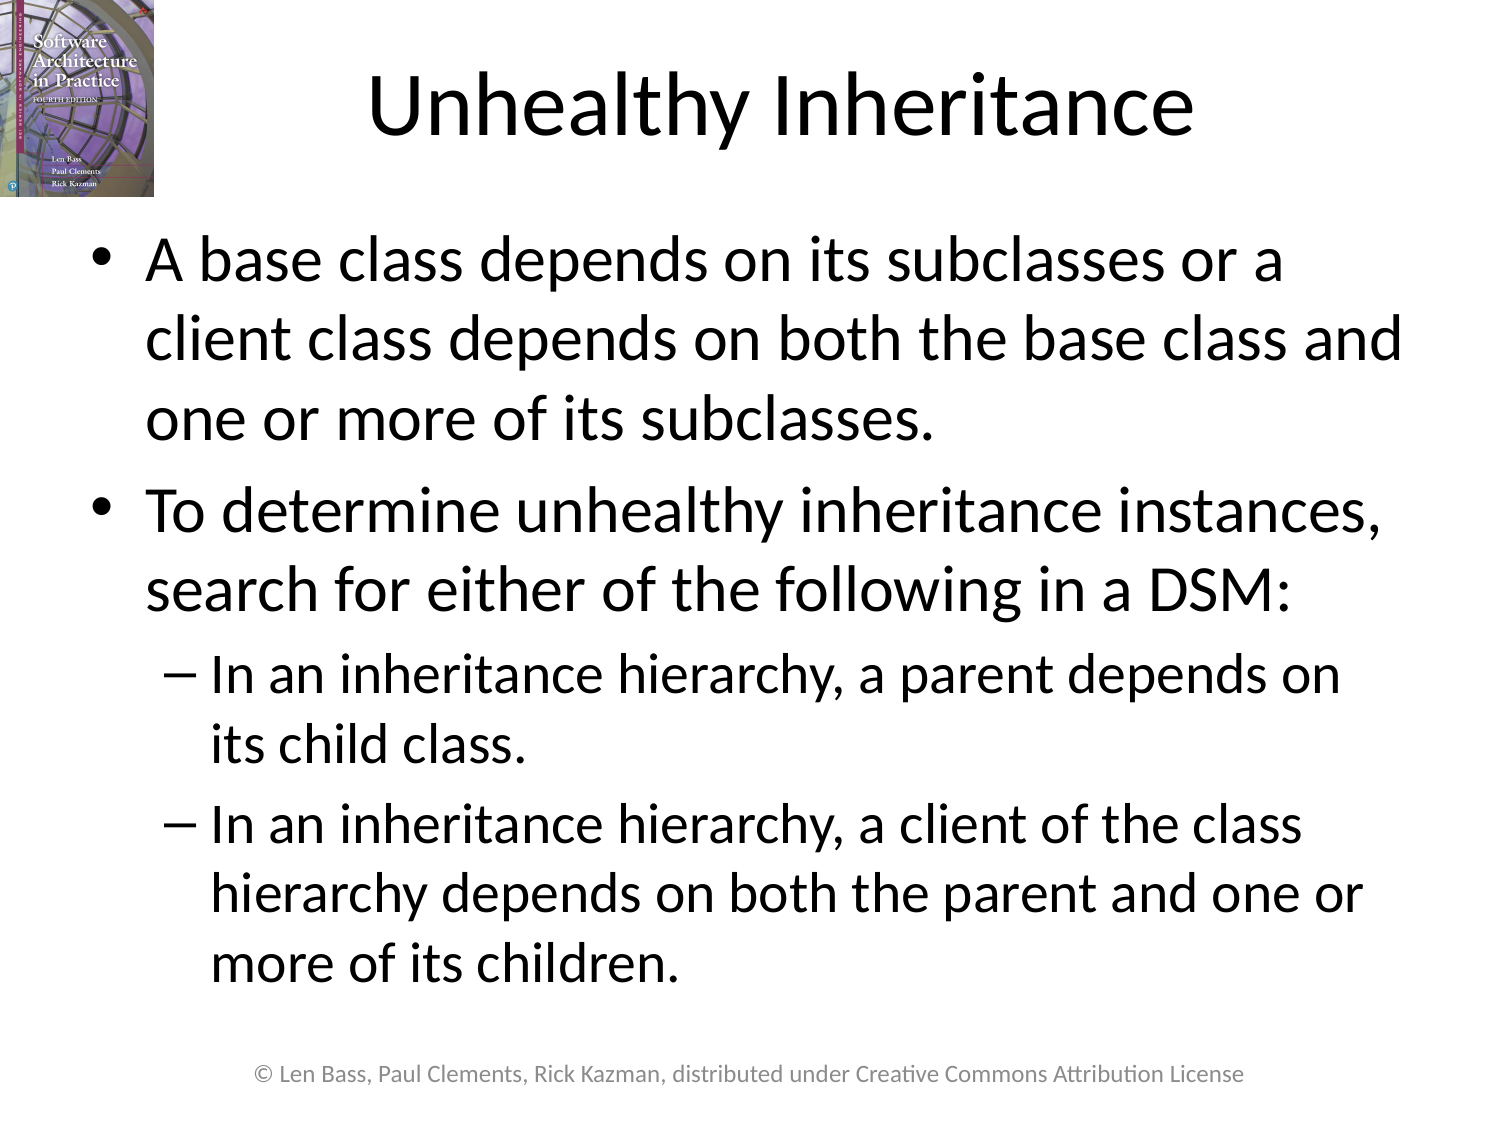

# Unhealthy Inheritance
A base class depends on its subclasses or a client class depends on both the base class and one or more of its subclasses.
To determine unhealthy inheritance instances, search for either of the following in a DSM:
In an inheritance hierarchy, a parent depends on its child class.
In an inheritance hierarchy, a client of the class hierarchy depends on both the parent and one or more of its children.

© Len Bass, Paul Clements, Rick Kazman, distributed under Creative Commons Attribution License